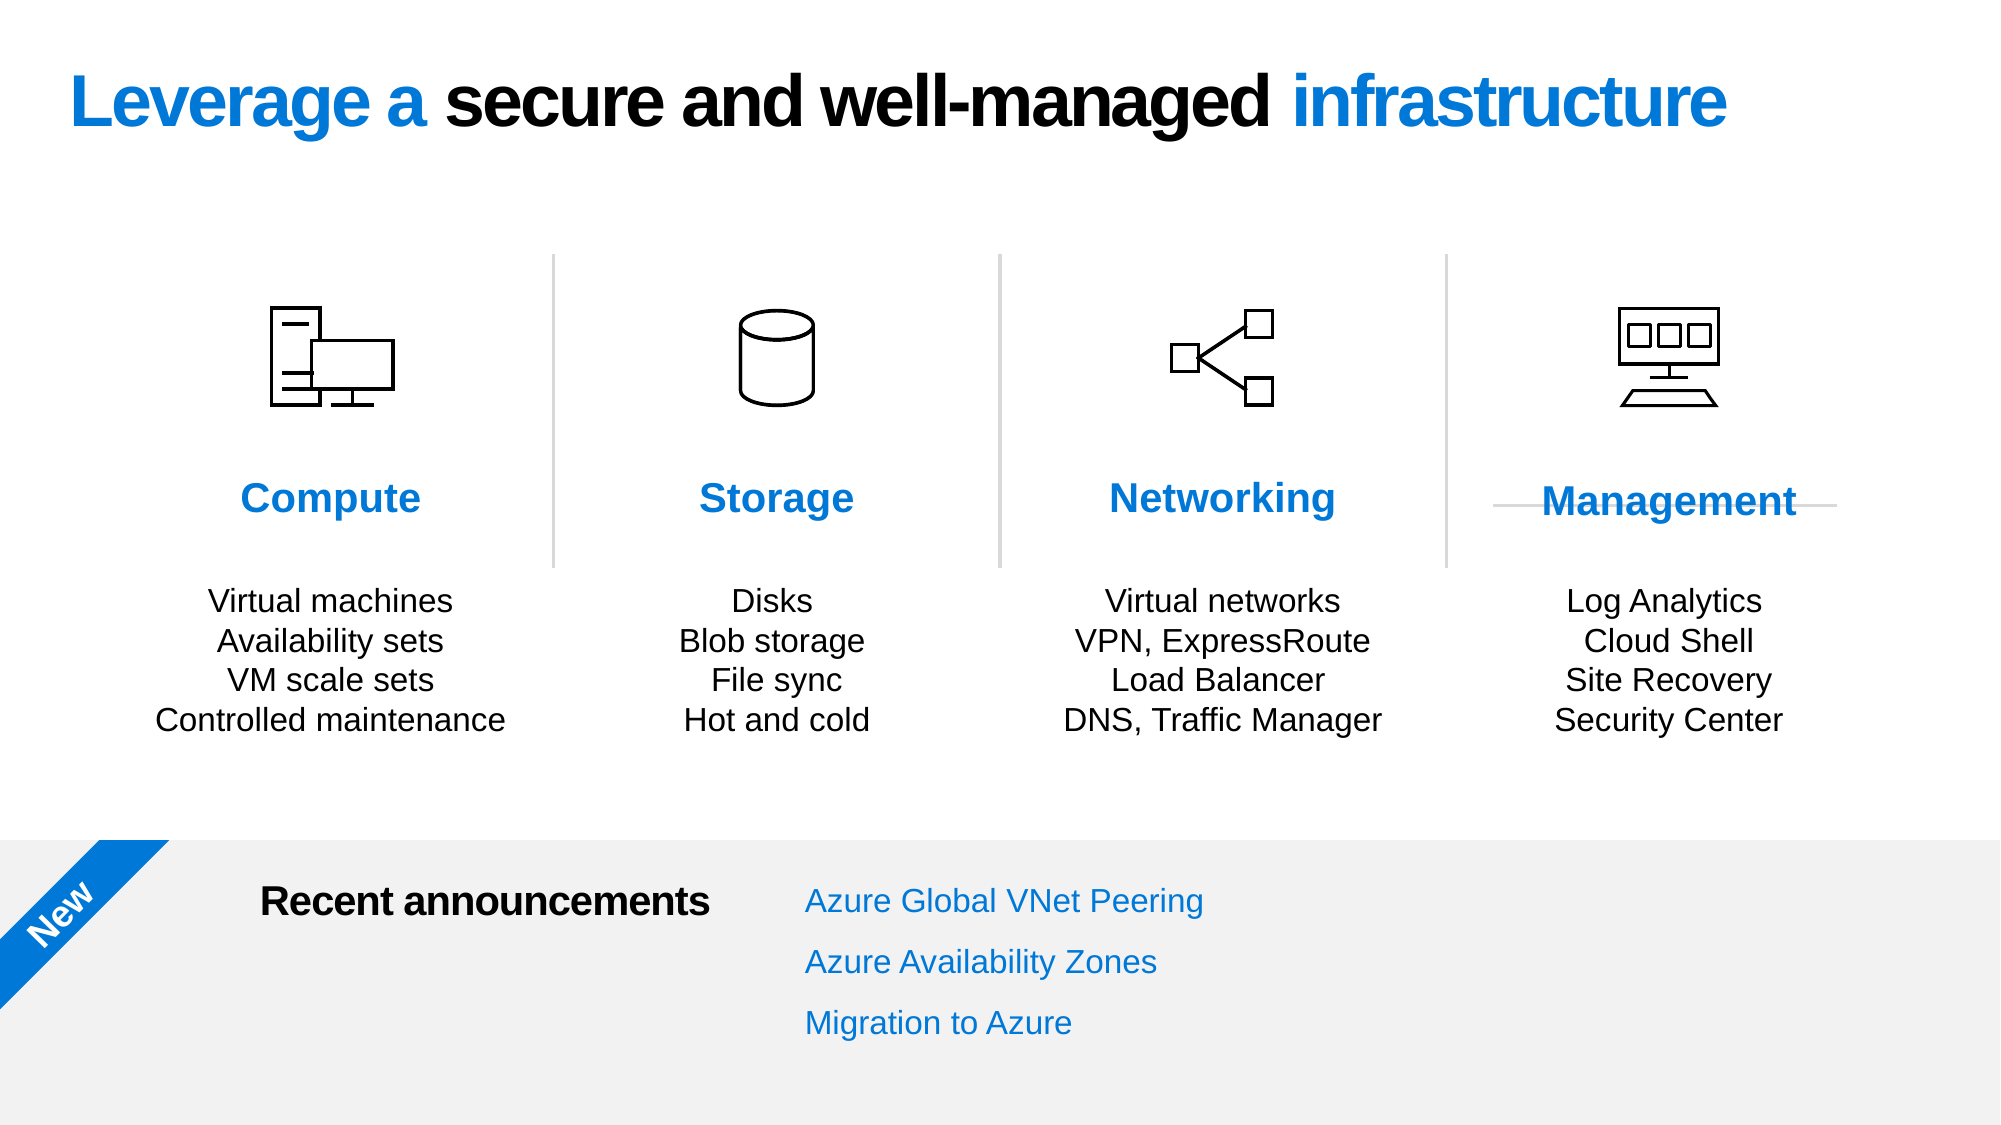

# Leverage a secure and well-managed infrastructure

Compute
Storage
Networking
Management
Virtual machines
Availability sets
VM scale sets
Controlled maintenance
Disks
Blob storage
File sync
Hot and cold
Virtual networks
VPN, ExpressRoute
Load Balancer
DNS, Traffic Manager
Log Analytics
Cloud Shell
Site Recovery
Security Center

Recent announcements

New
Azure Global VNet Peering
Azure Availability Zones
Migration to Azure